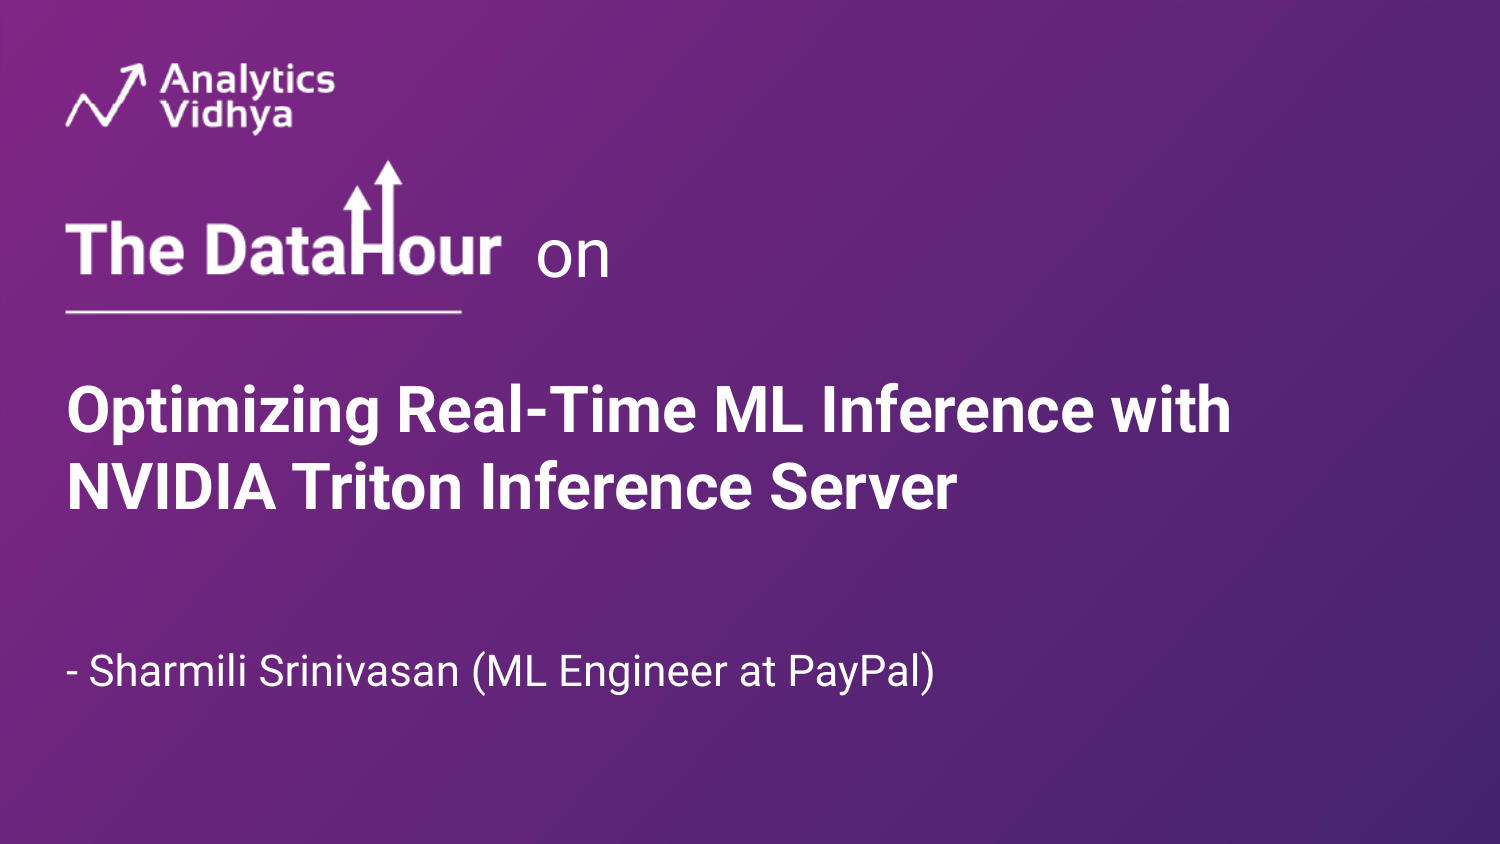

Optimizing Real-Time ML Inference with NVIDIA Triton Inference Server
- Sharmili Srinivasan (ML Engineer at PayPal)